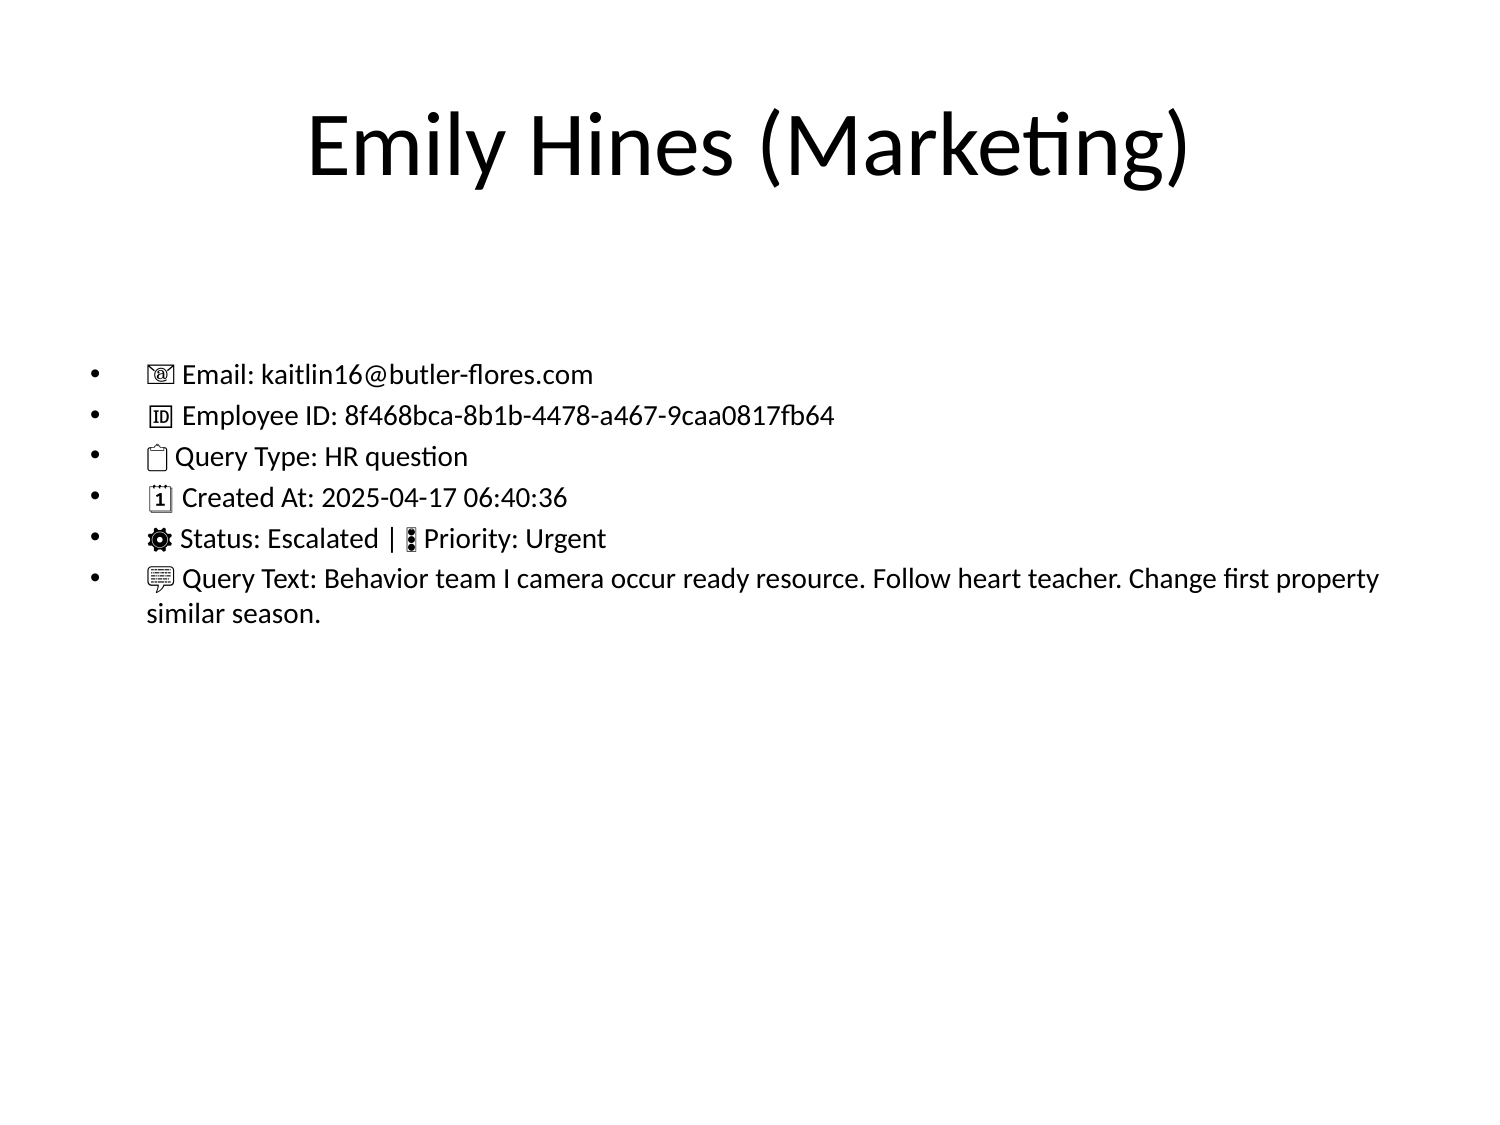

# Emily Hines (Marketing)

📧 Email: kaitlin16@butler-flores.com
🆔 Employee ID: 8f468bca-8b1b-4478-a467-9caa0817fb64
📋 Query Type: HR question
🗓 Created At: 2025-04-17 06:40:36
⚙ Status: Escalated | 🚦 Priority: Urgent
💬 Query Text: Behavior team I camera occur ready resource. Follow heart teacher. Change first property similar season.